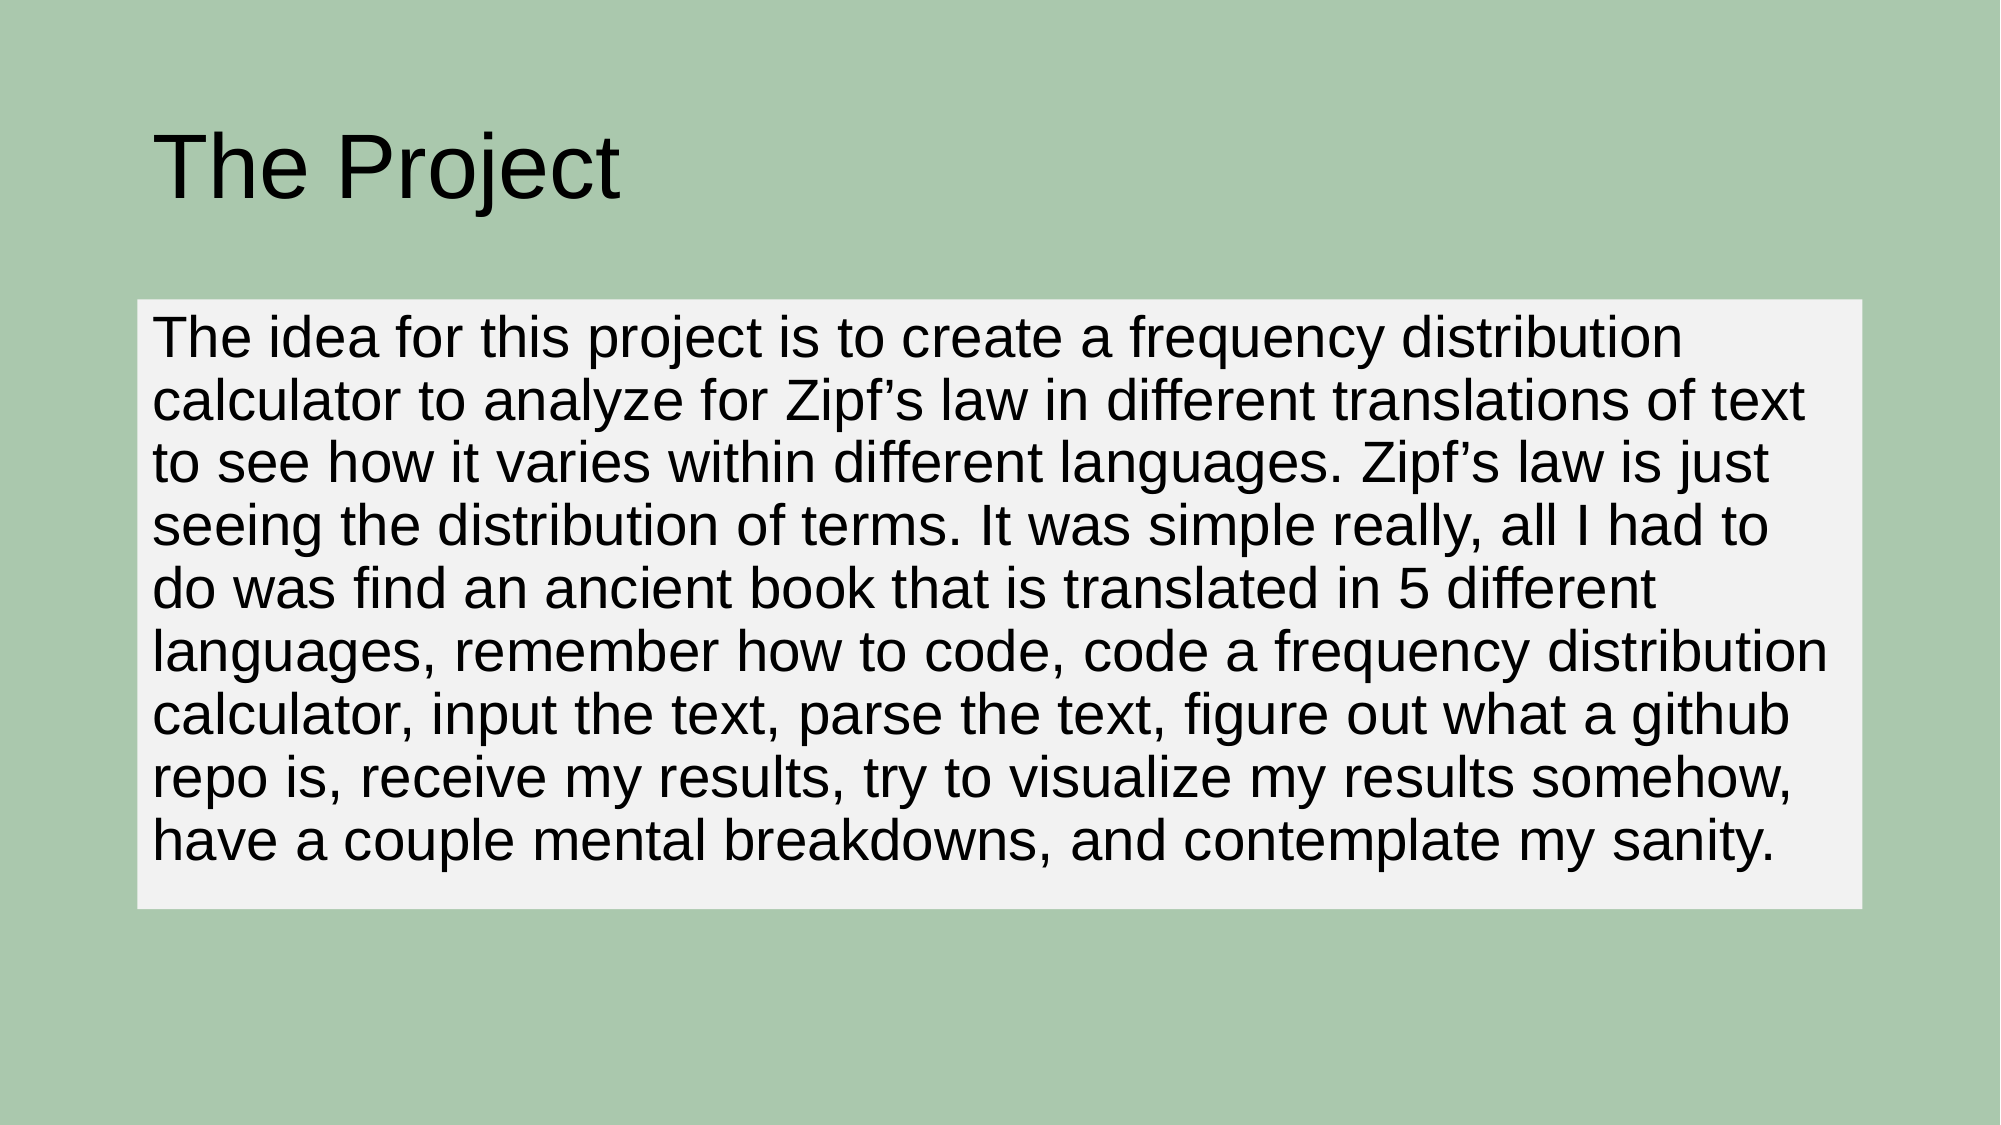

# The Project
The idea for this project is to create a frequency distribution calculator to analyze for Zipf’s law in different translations of text to see how it varies within different languages. Zipf’s law is just seeing the distribution of terms. It was simple really, all I had to do was find an ancient book that is translated in 5 different languages, remember how to code, code a frequency distribution calculator, input the text, parse the text, figure out what a github repo is, receive my results, try to visualize my results somehow, have a couple mental breakdowns, and contemplate my sanity.